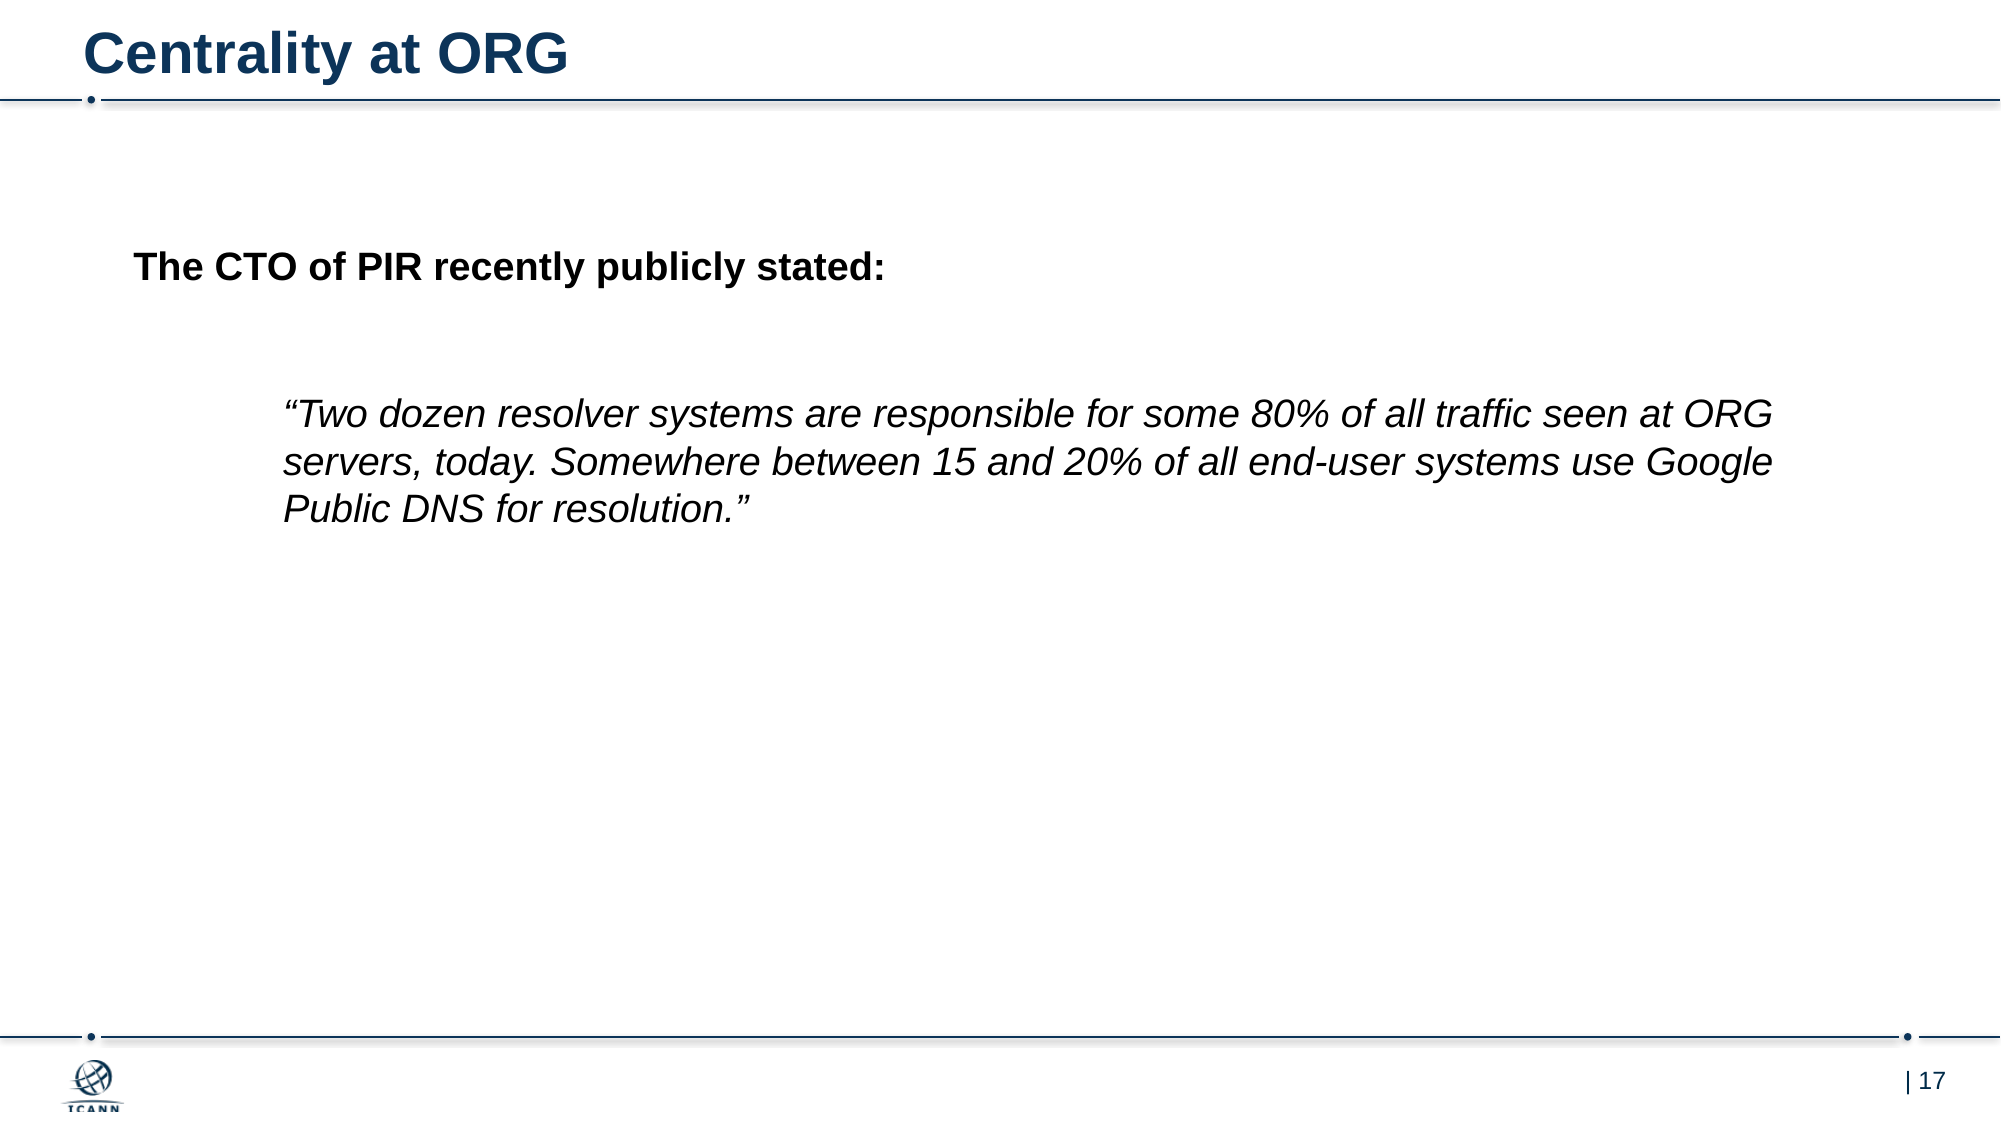

# Centrality at ORG
The CTO of PIR recently publicly stated:

“Two dozen resolver systems are responsible for some 80% of all traffic seen at ORG servers, today. Somewhere between 15 and 20% of all end-user systems use Google Public DNS for resolution.”